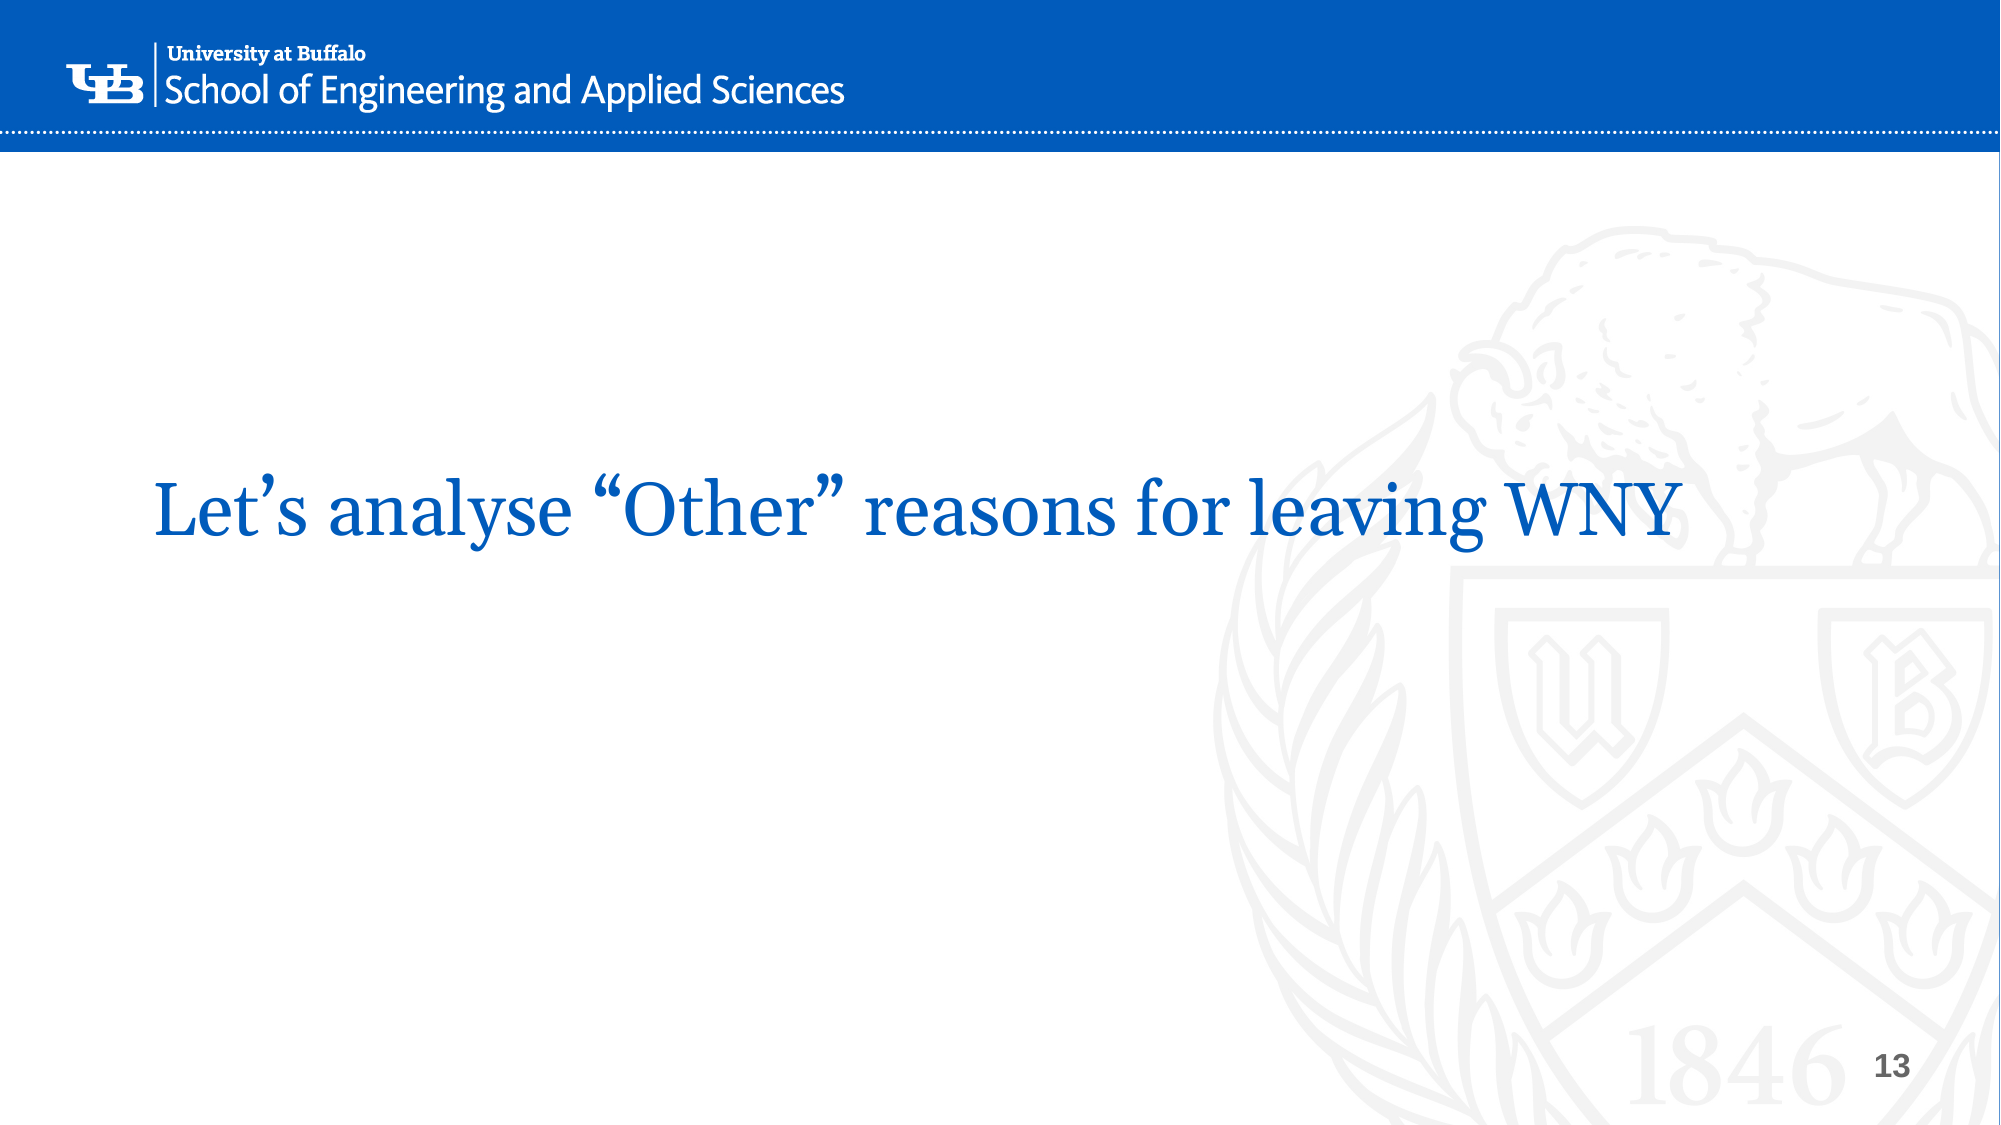

# Let’s analyse “Other” reasons for leaving WNY